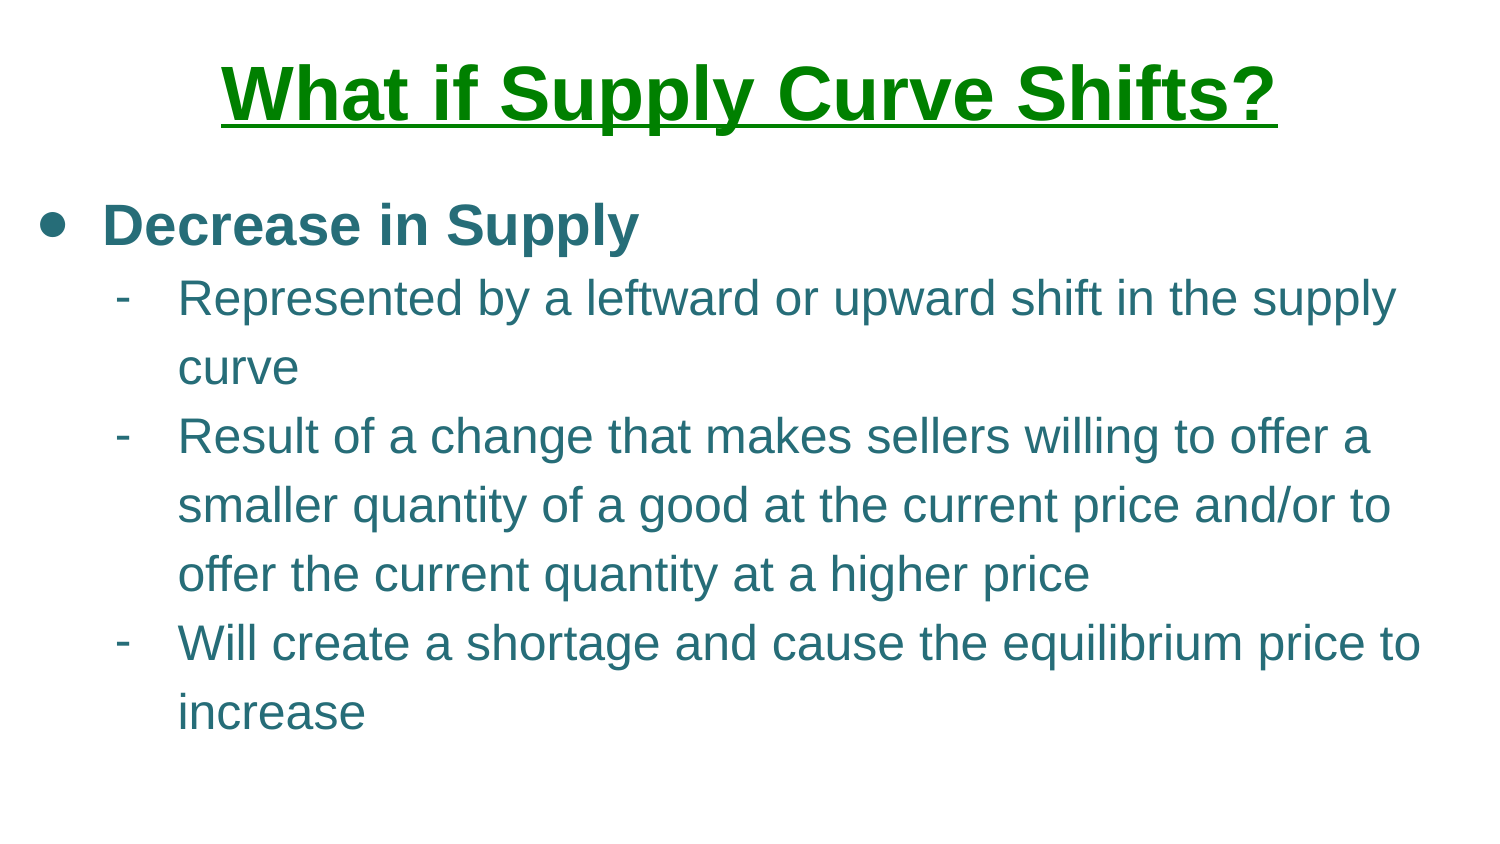

# What if Supply Curve Shifts?
Decrease in Supply
Represented by a leftward or upward shift in the supply curve
Result of a change that makes sellers willing to offer a smaller quantity of a good at the current price and/or to offer the current quantity at a higher price
Will create a shortage and cause the equilibrium price to increase